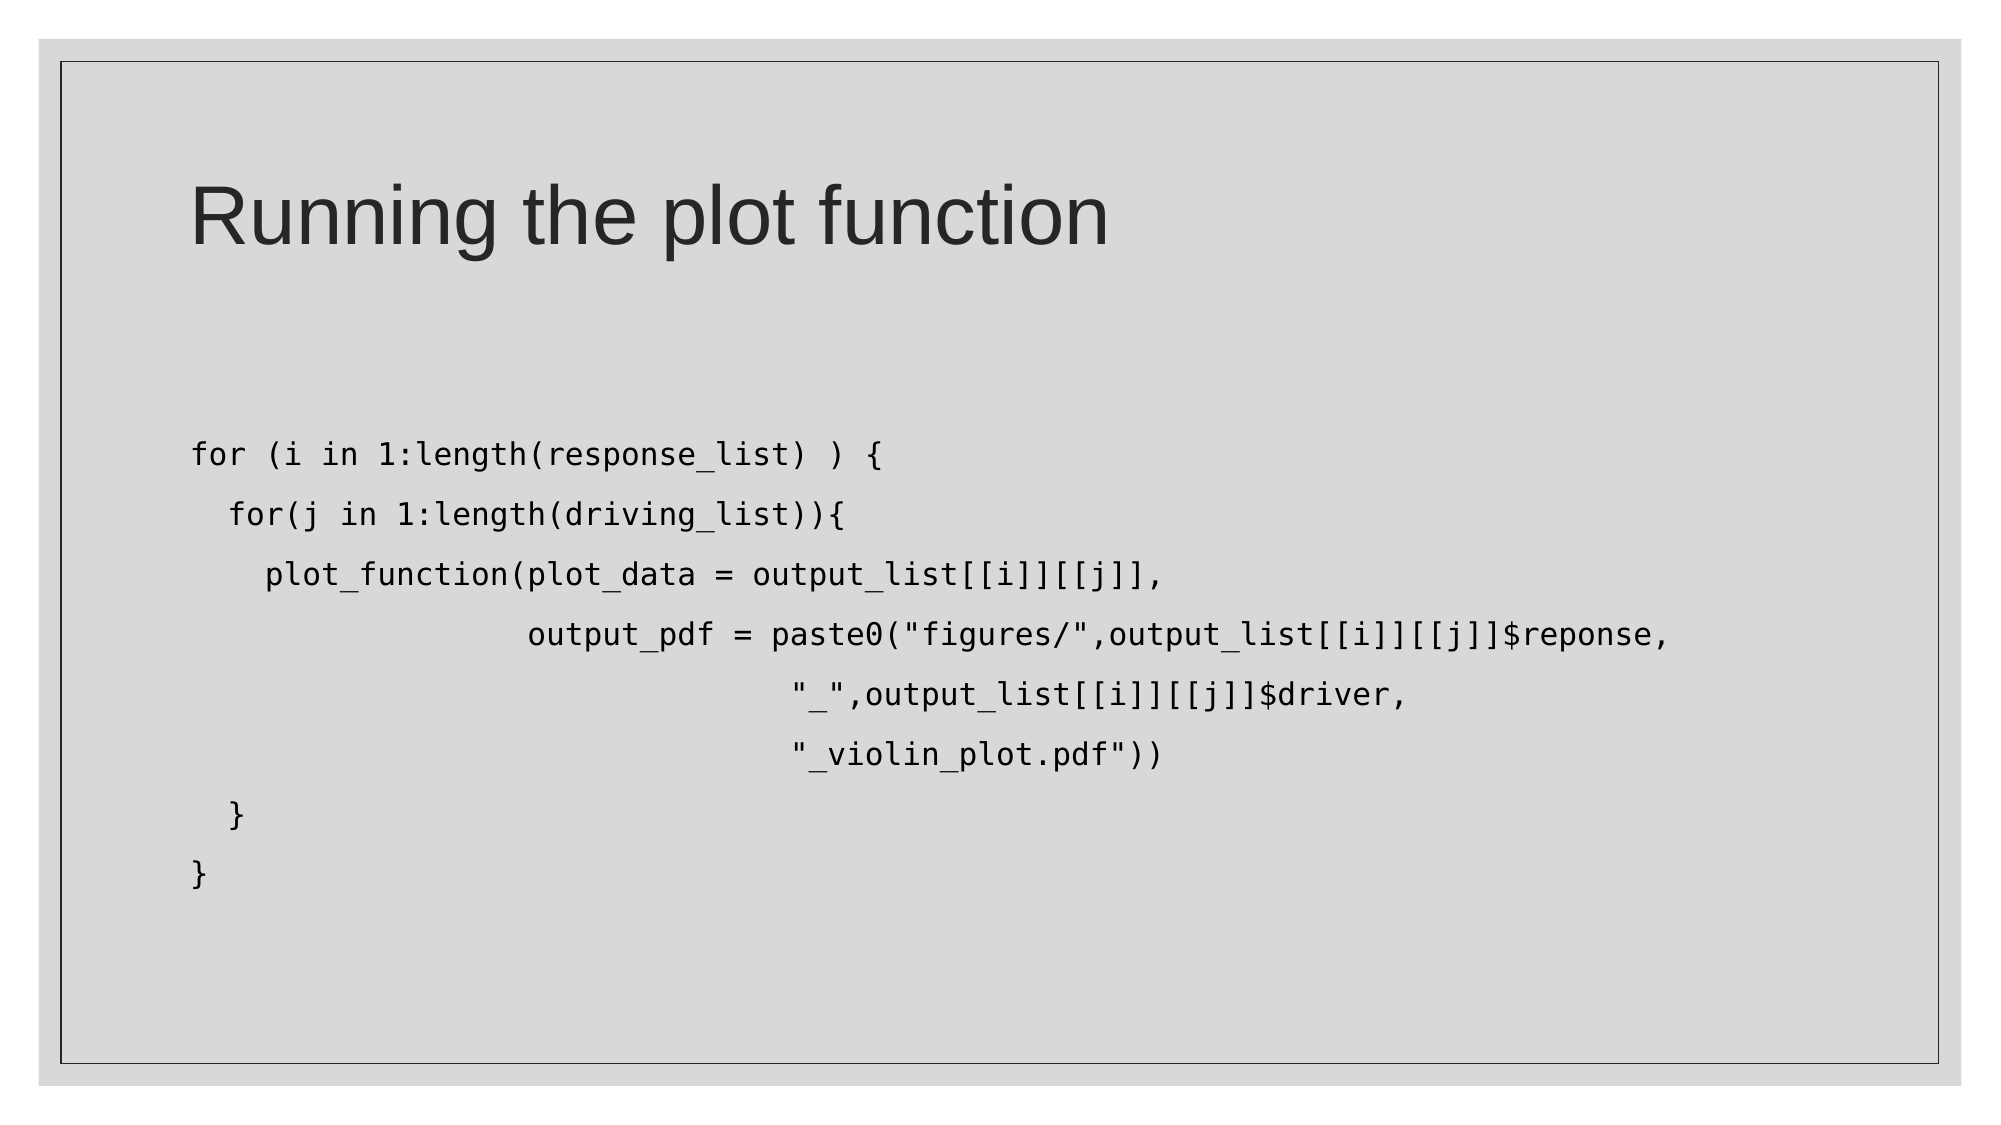

# Running the plot function
for (i in 1:length(response_list) ) {
  for(j in 1:length(driving_list)){
    plot_function(plot_data = output_list[[i]][[j]],
                  output_pdf = paste0("figures/",output_list[[i]][[j]]$reponse,
				"_",output_list[[i]][[j]]$driver,
				"_violin_plot.pdf"))
  }
}